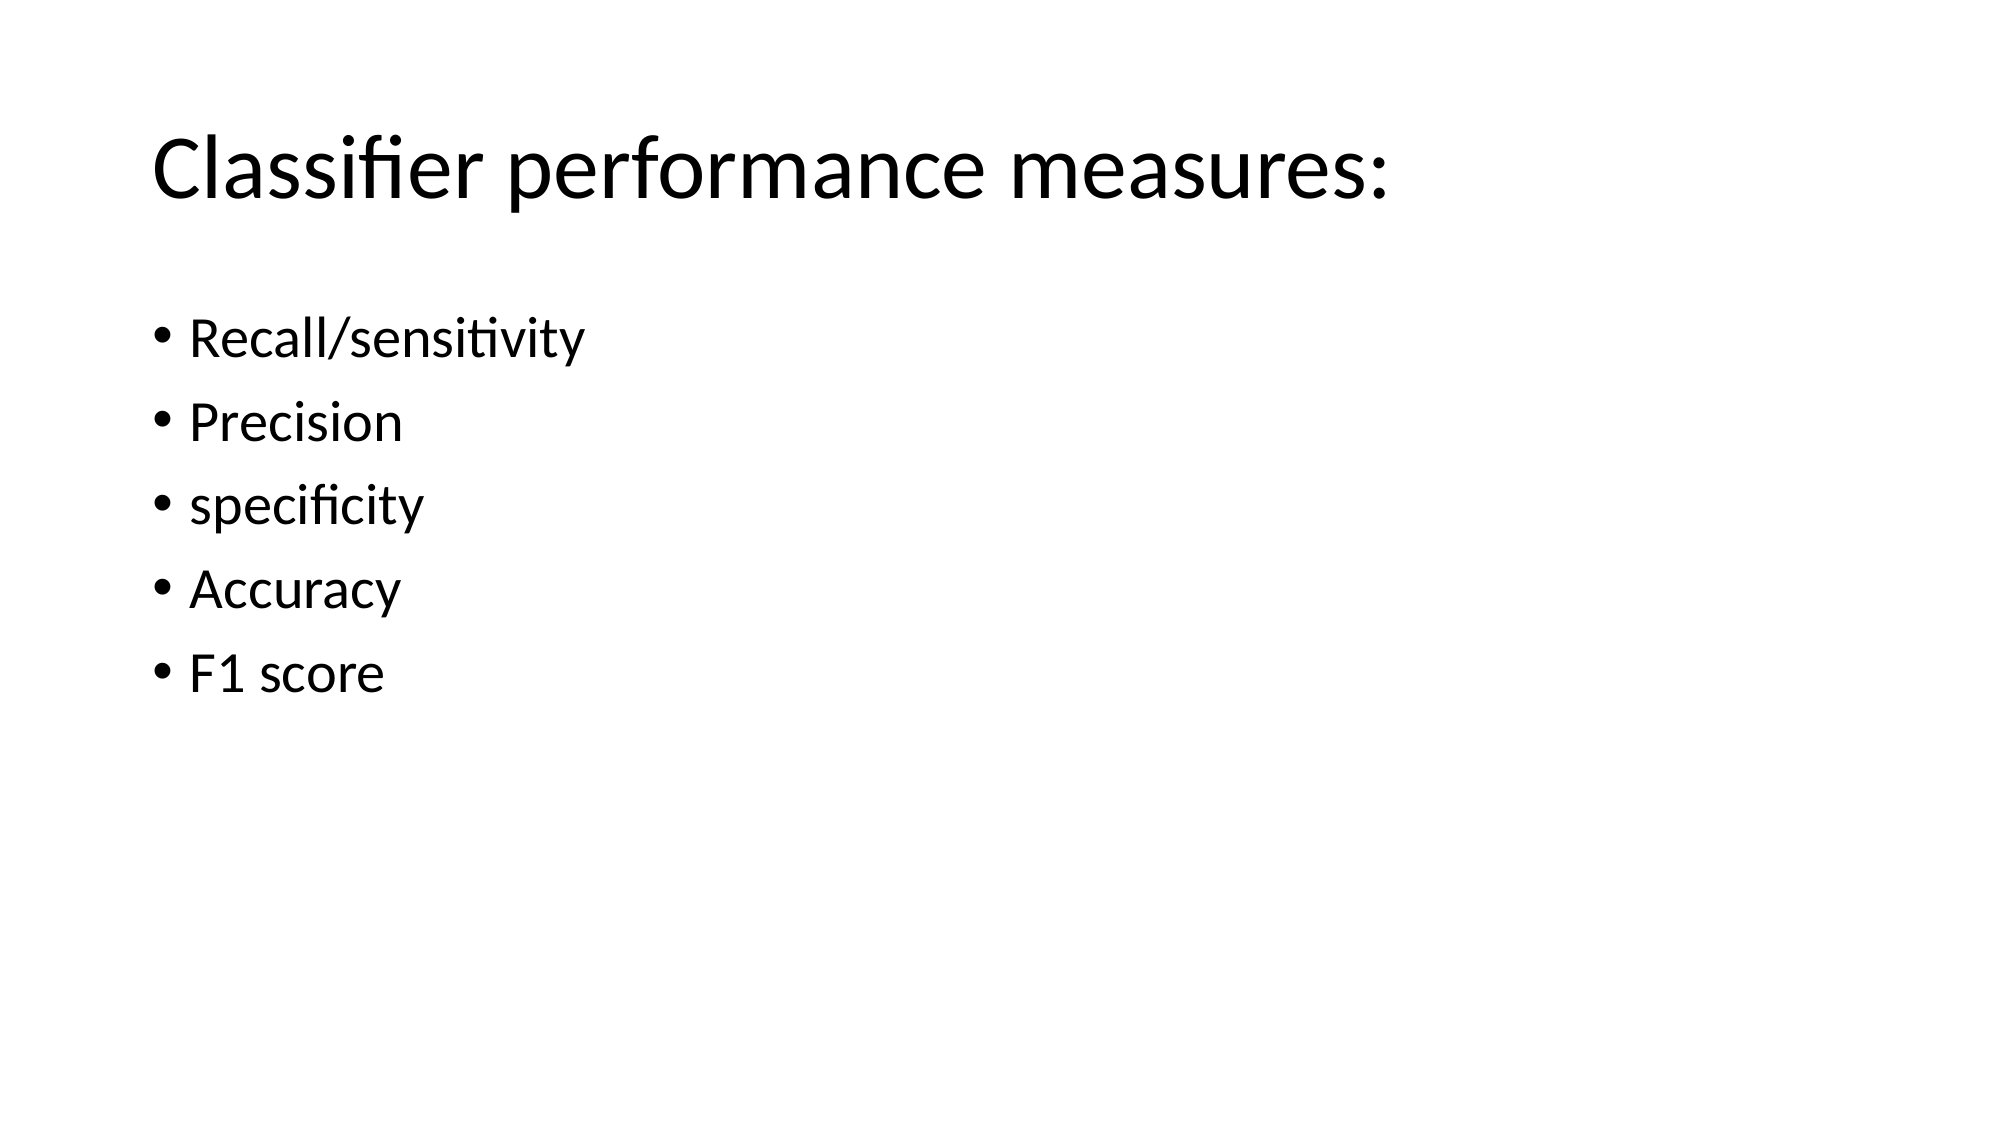

# Classifier performance measures:
Recall/sensitivity
Precision
specificity
Accuracy
F1 score